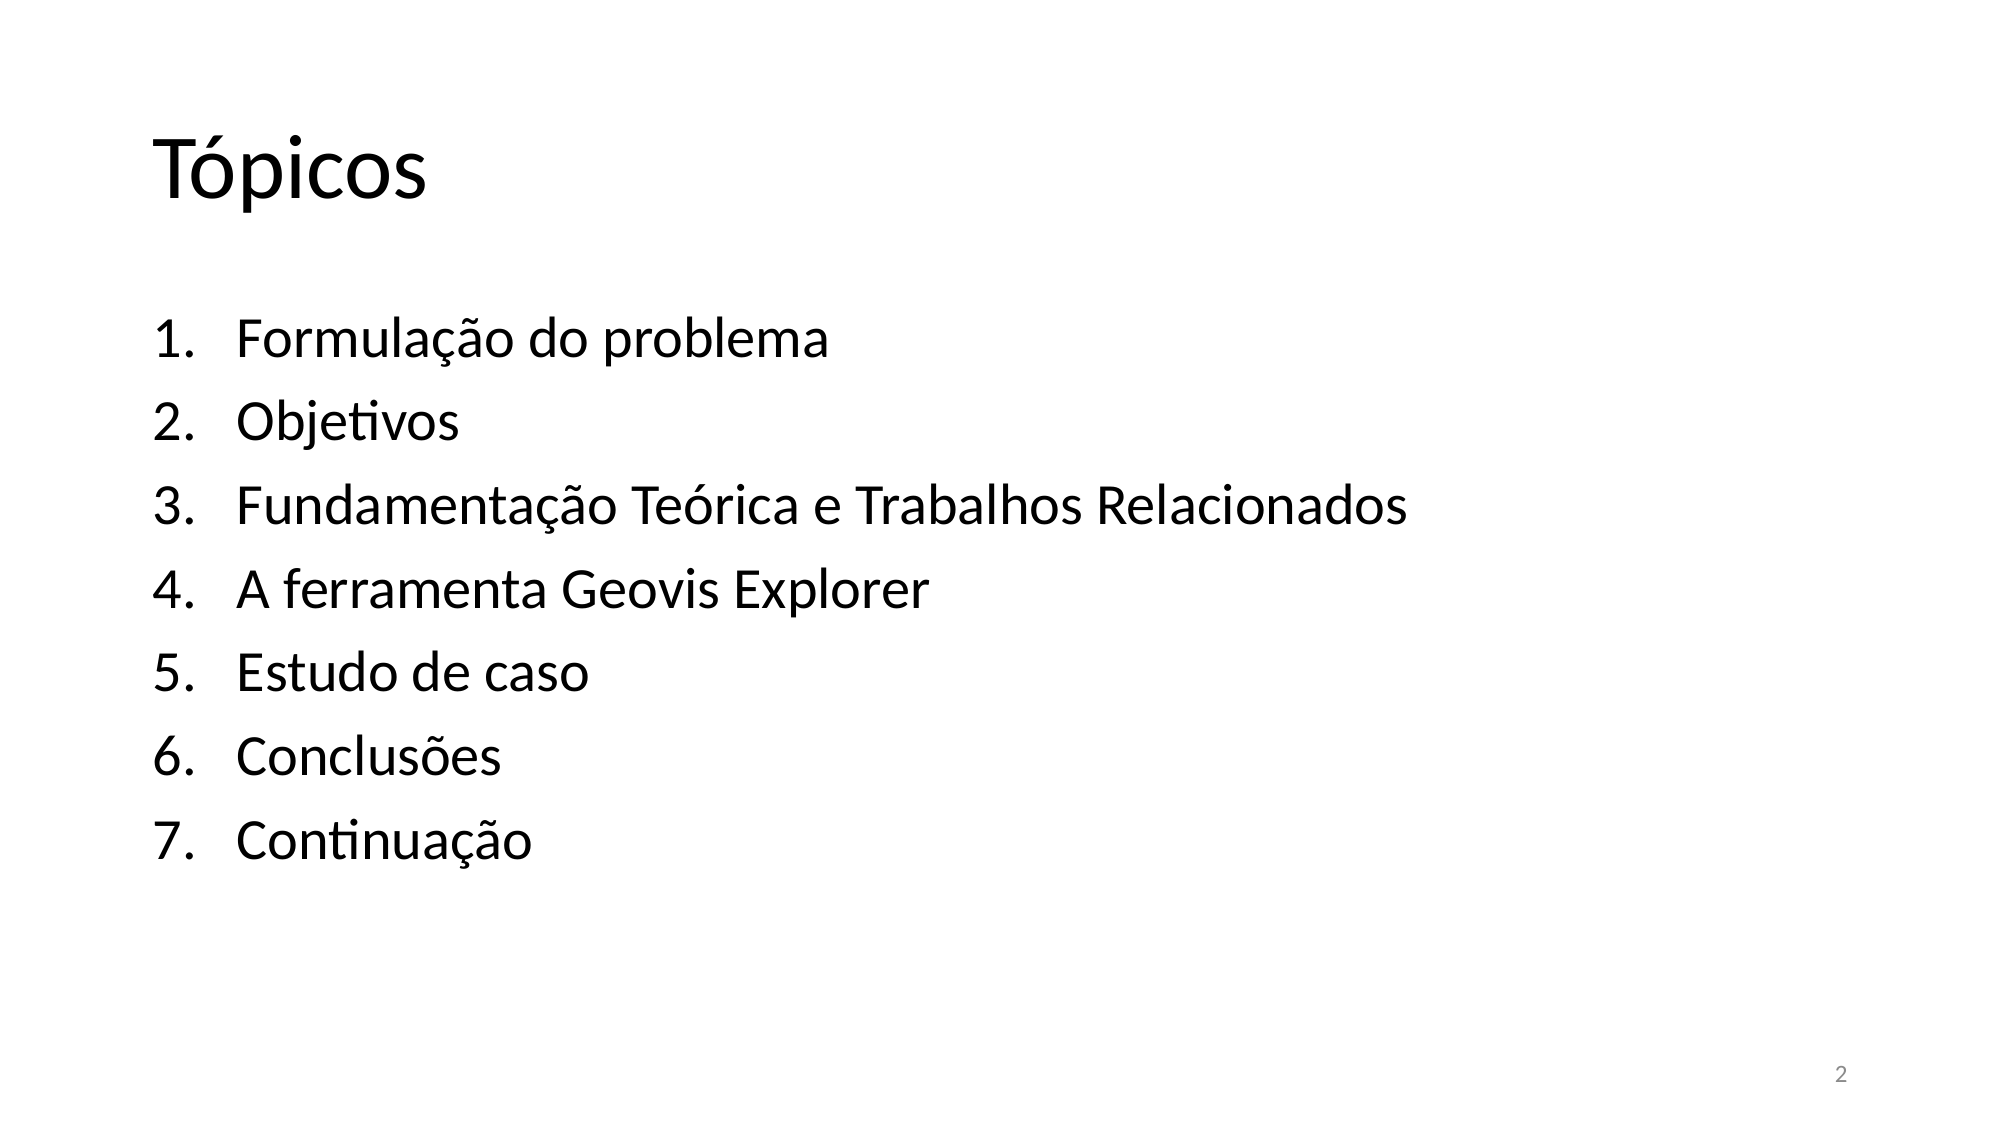

# Tópicos
Formulação do problema
Objetivos
Fundamentação Teórica e Trabalhos Relacionados
A ferramenta Geovis Explorer
Estudo de caso
Conclusões
Continuação

2